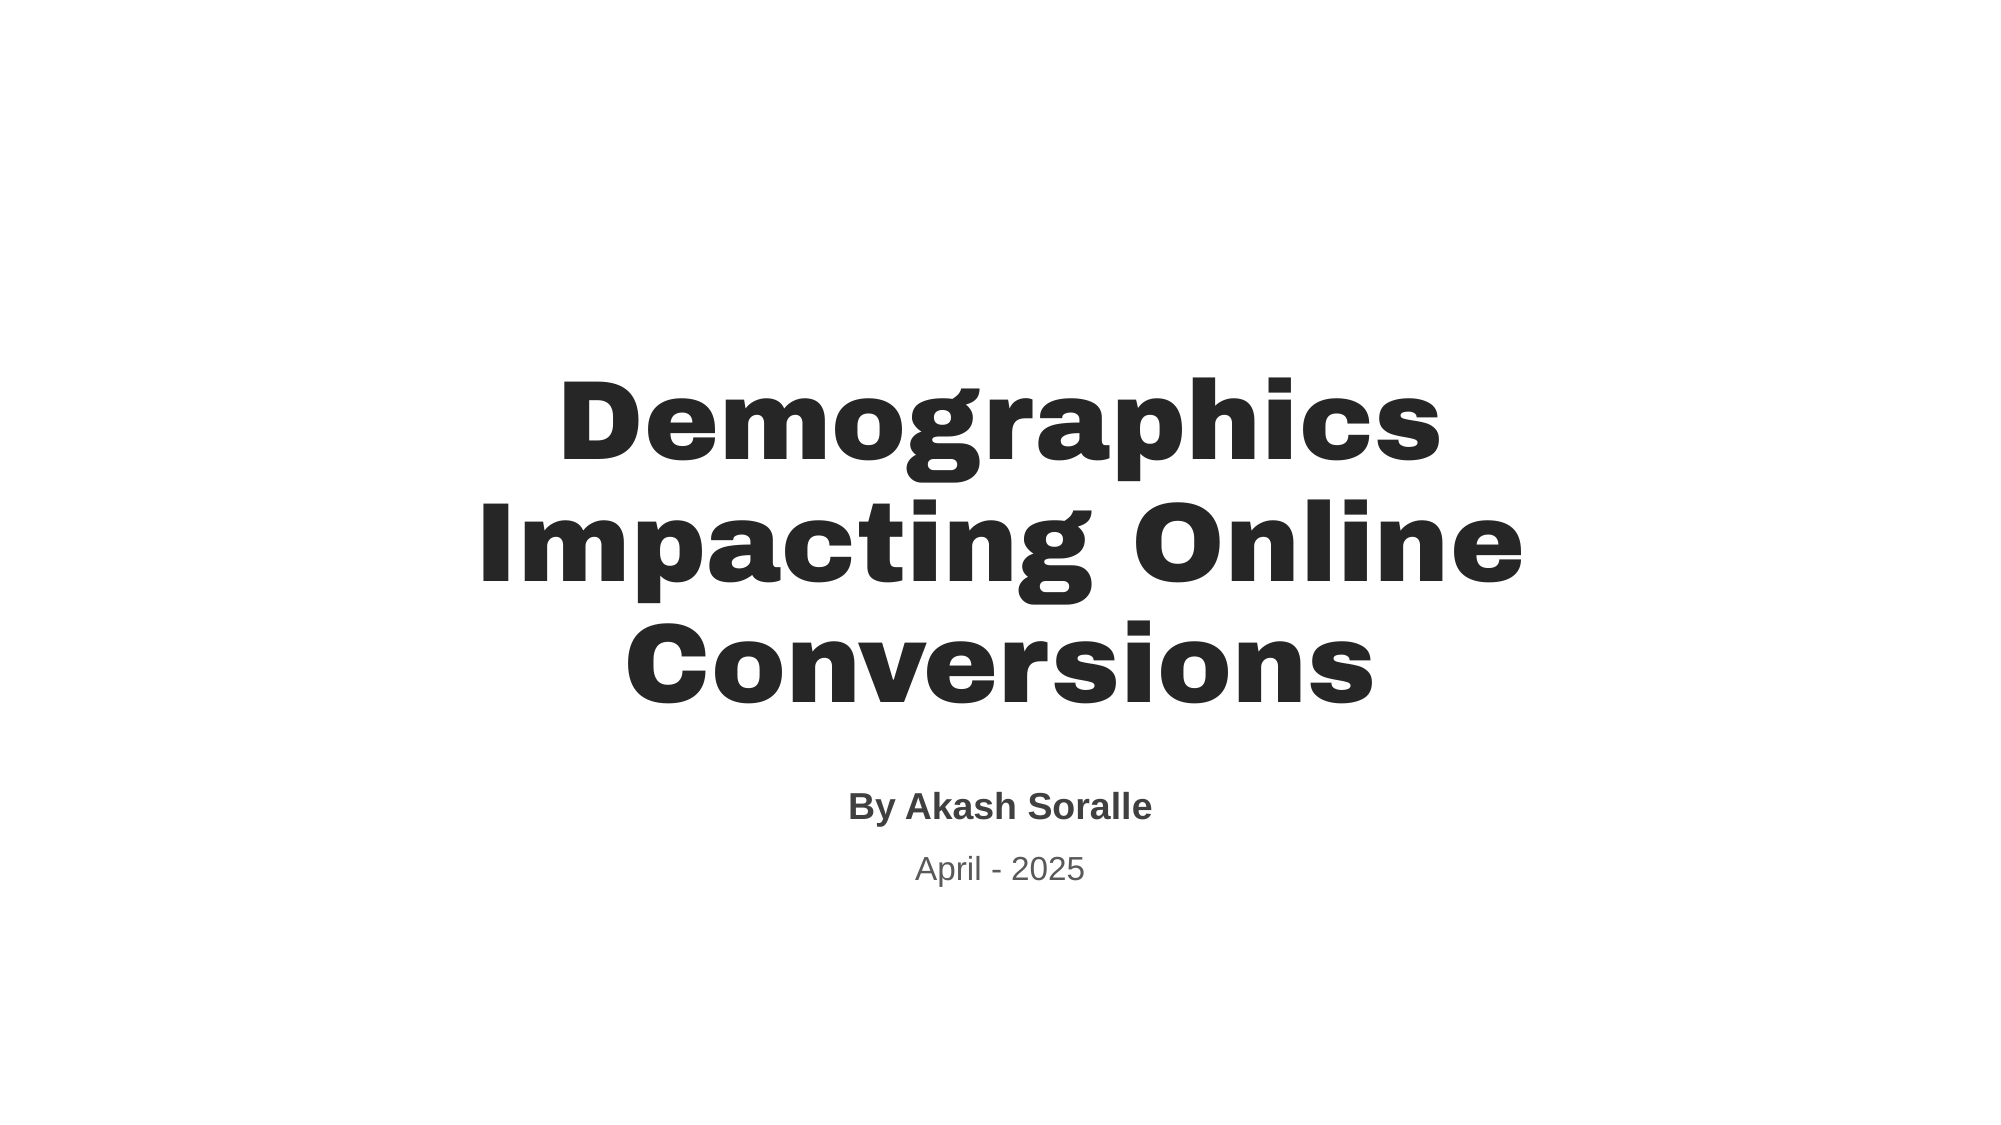

# Demographics Impacting Online Conversions
By Akash Soralle
April - 2025